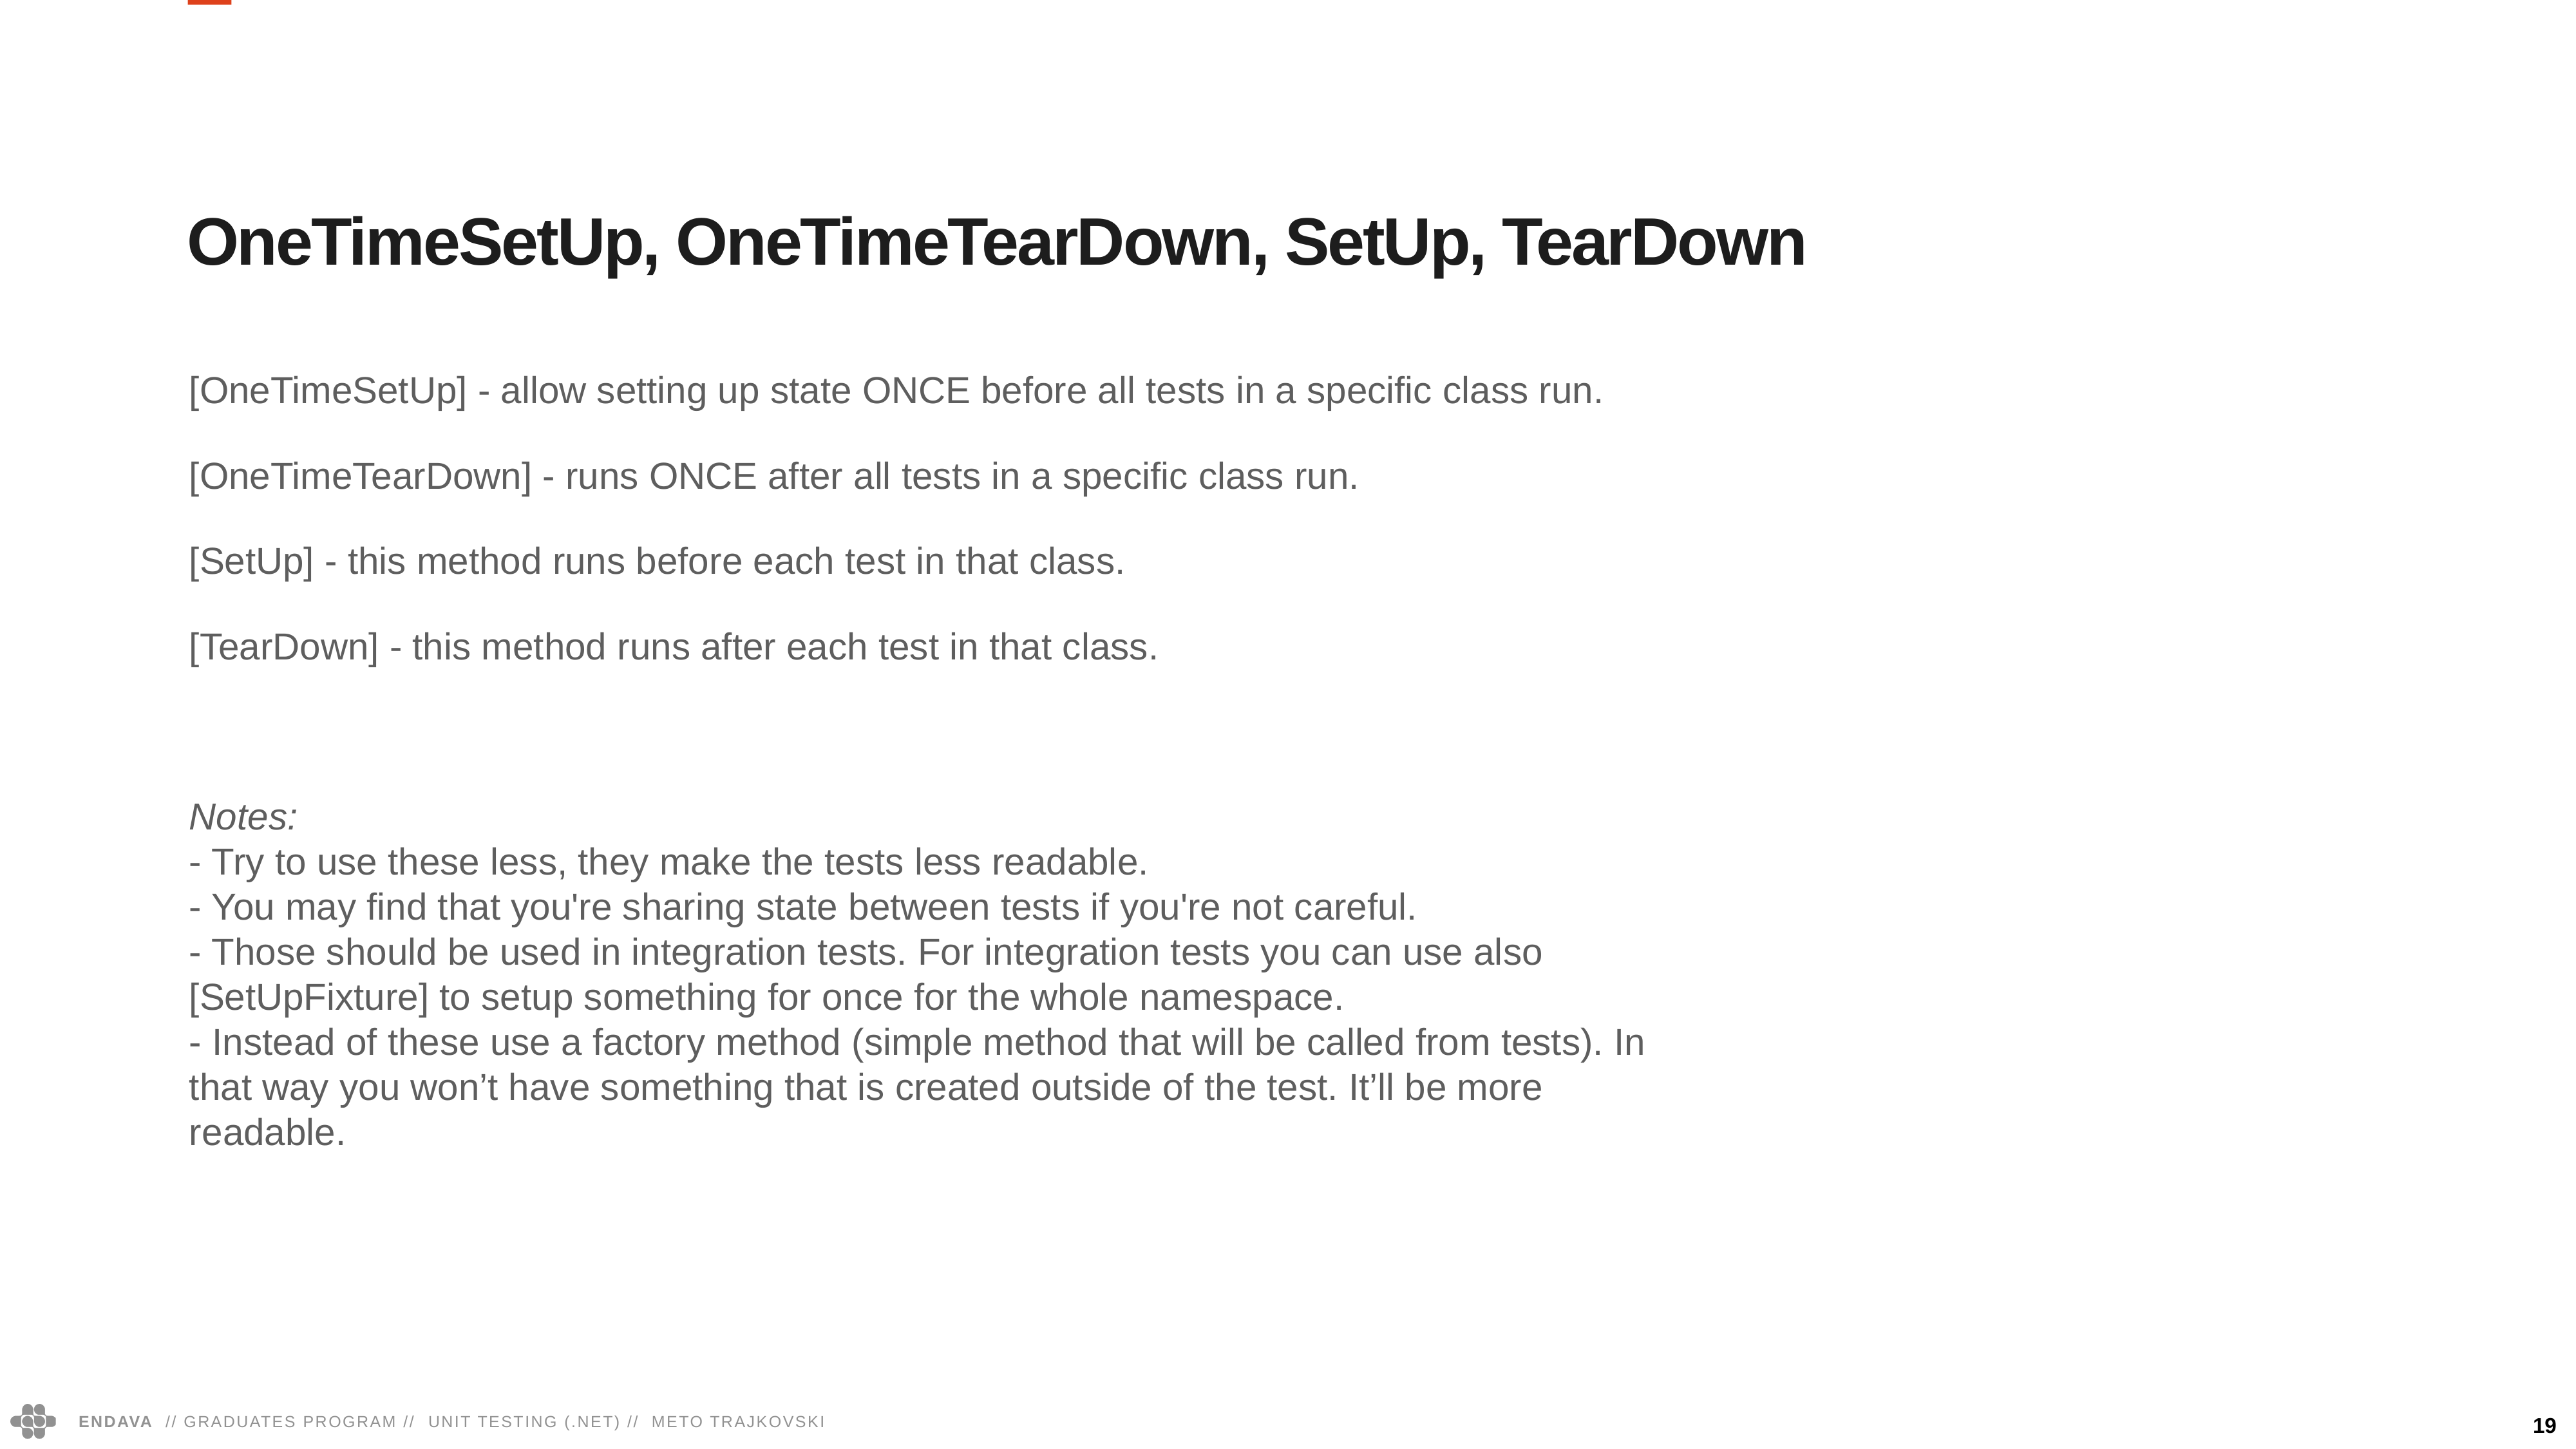

OneTimeSetUp, OneTimeTearDown, SetUp, TearDown
[OneTimeSetUp] - allow setting up state ONCE before all tests in a specific class run.
[OneTimeTearDown] - runs ONCE after all tests in a specific class run.
[SetUp] - this method runs before each test in that class.
[TearDown] - this method runs after each test in that class.

Notes:
- Try to use these less, they make the tests less readable.
- You may find that you're sharing state between tests if you're not careful.
- Those should be used in integration tests. For integration tests you can use also [SetUpFixture] to setup something for once for the whole namespace.
- Instead of these use a factory method (simple method that will be called from tests). In that way you won’t have something that is created outside of the test. It’ll be more readable.
19